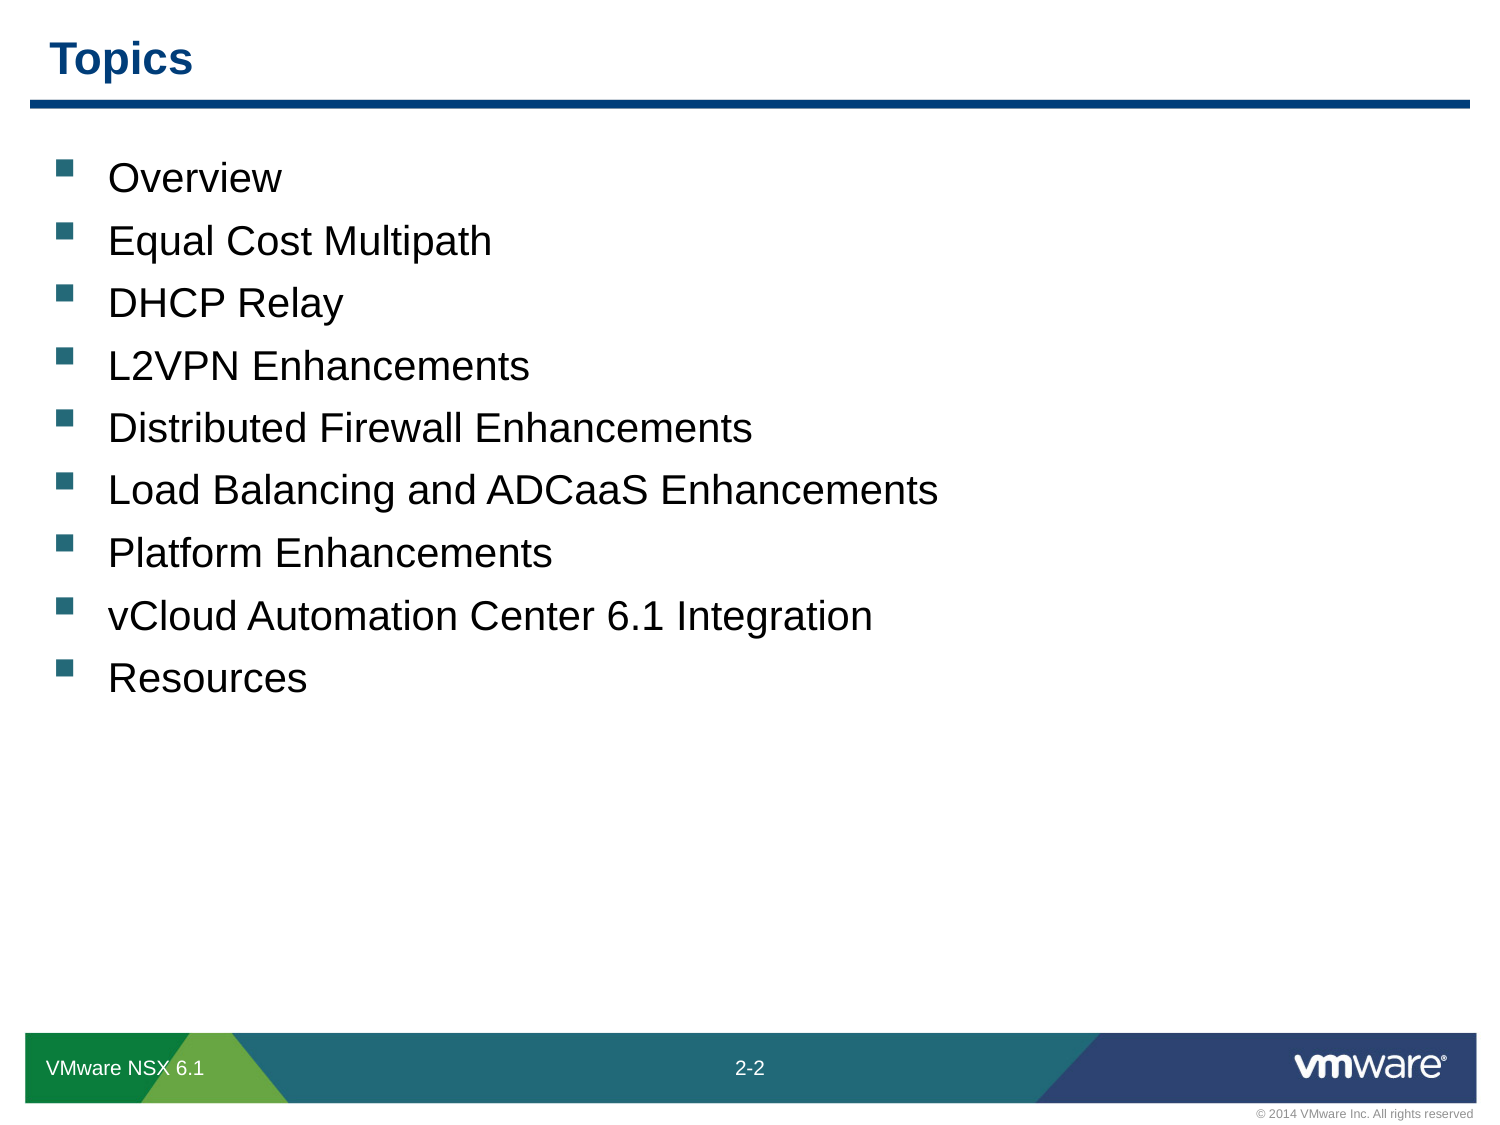

# Topics
Overview
Equal Cost Multipath
DHCP Relay
L2VPN Enhancements
Distributed Firewall Enhancements
Load Balancing and ADCaaS Enhancements
Platform Enhancements
vCloud Automation Center 6.1 Integration
Resources